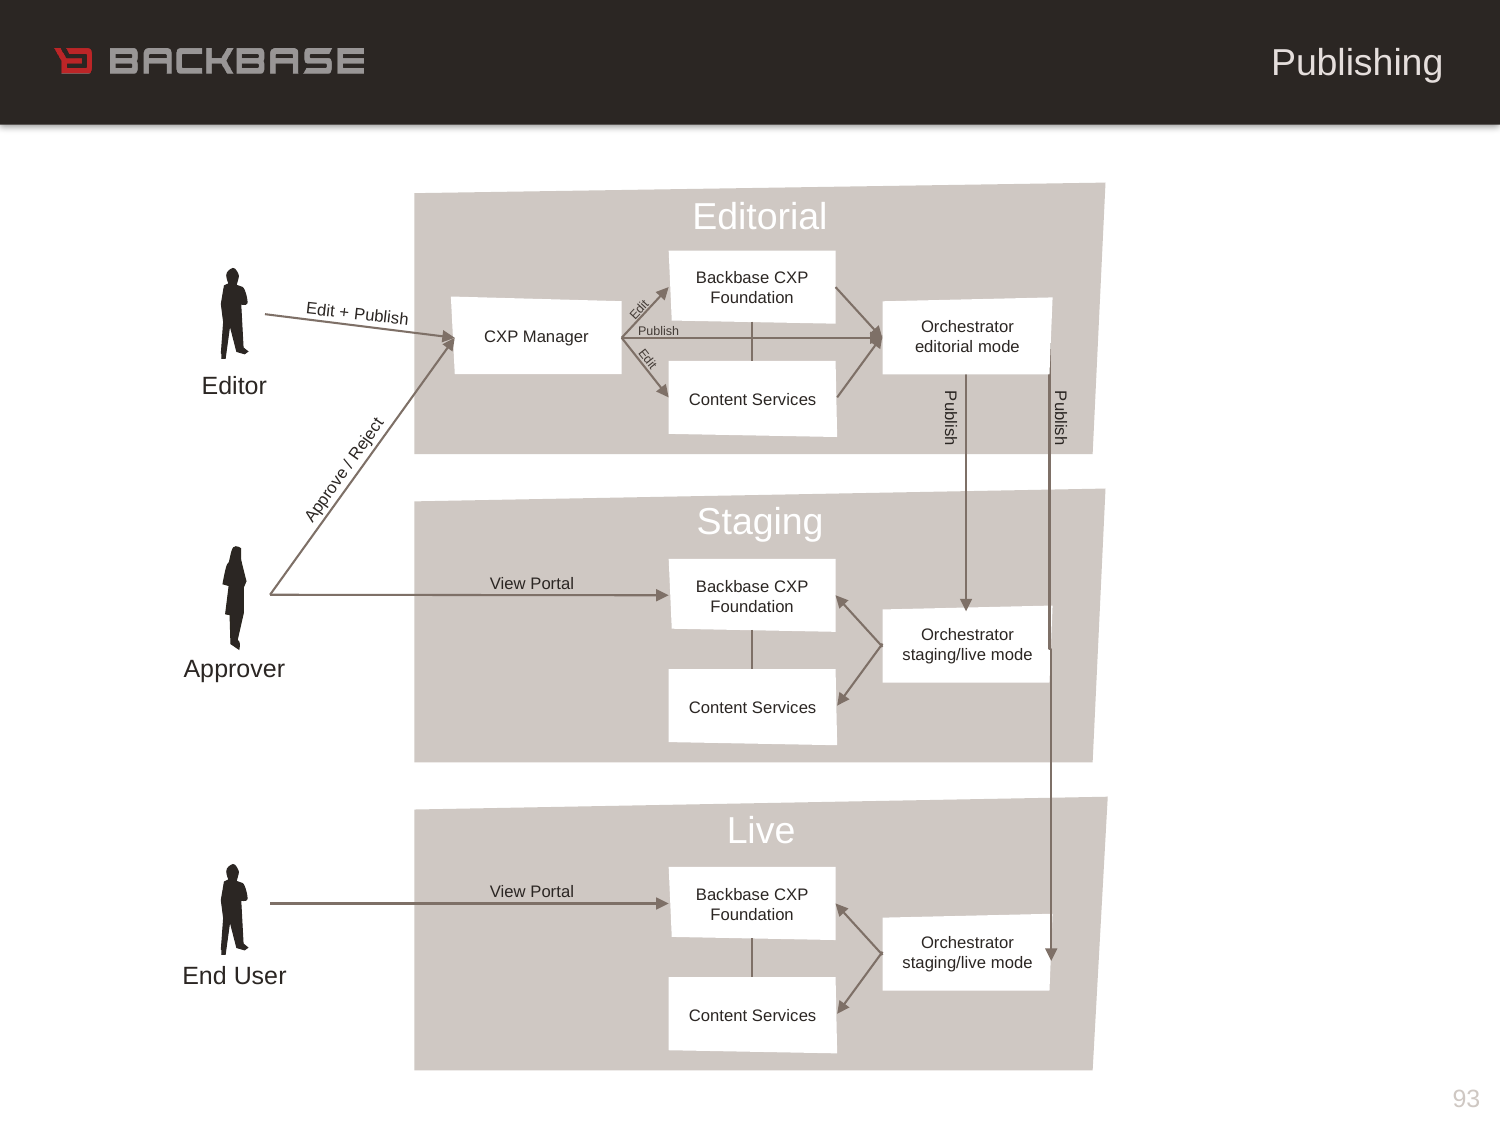

Publishing
Editorial
Backbase CXP Foundation

Edit
Edit + Publish
CXP Manager
Orchestrator editorial mode
Publish
Edit
Content Services
Editor
Publish
Publish
Approve / Reject
Staging
Backbase CXP Foundation
Orchestrator staging/live mode
Content Services

View Portal
Approver
Live
Backbase CXP Foundation
Orchestrator staging/live mode
Content Services

View Portal
End User
93